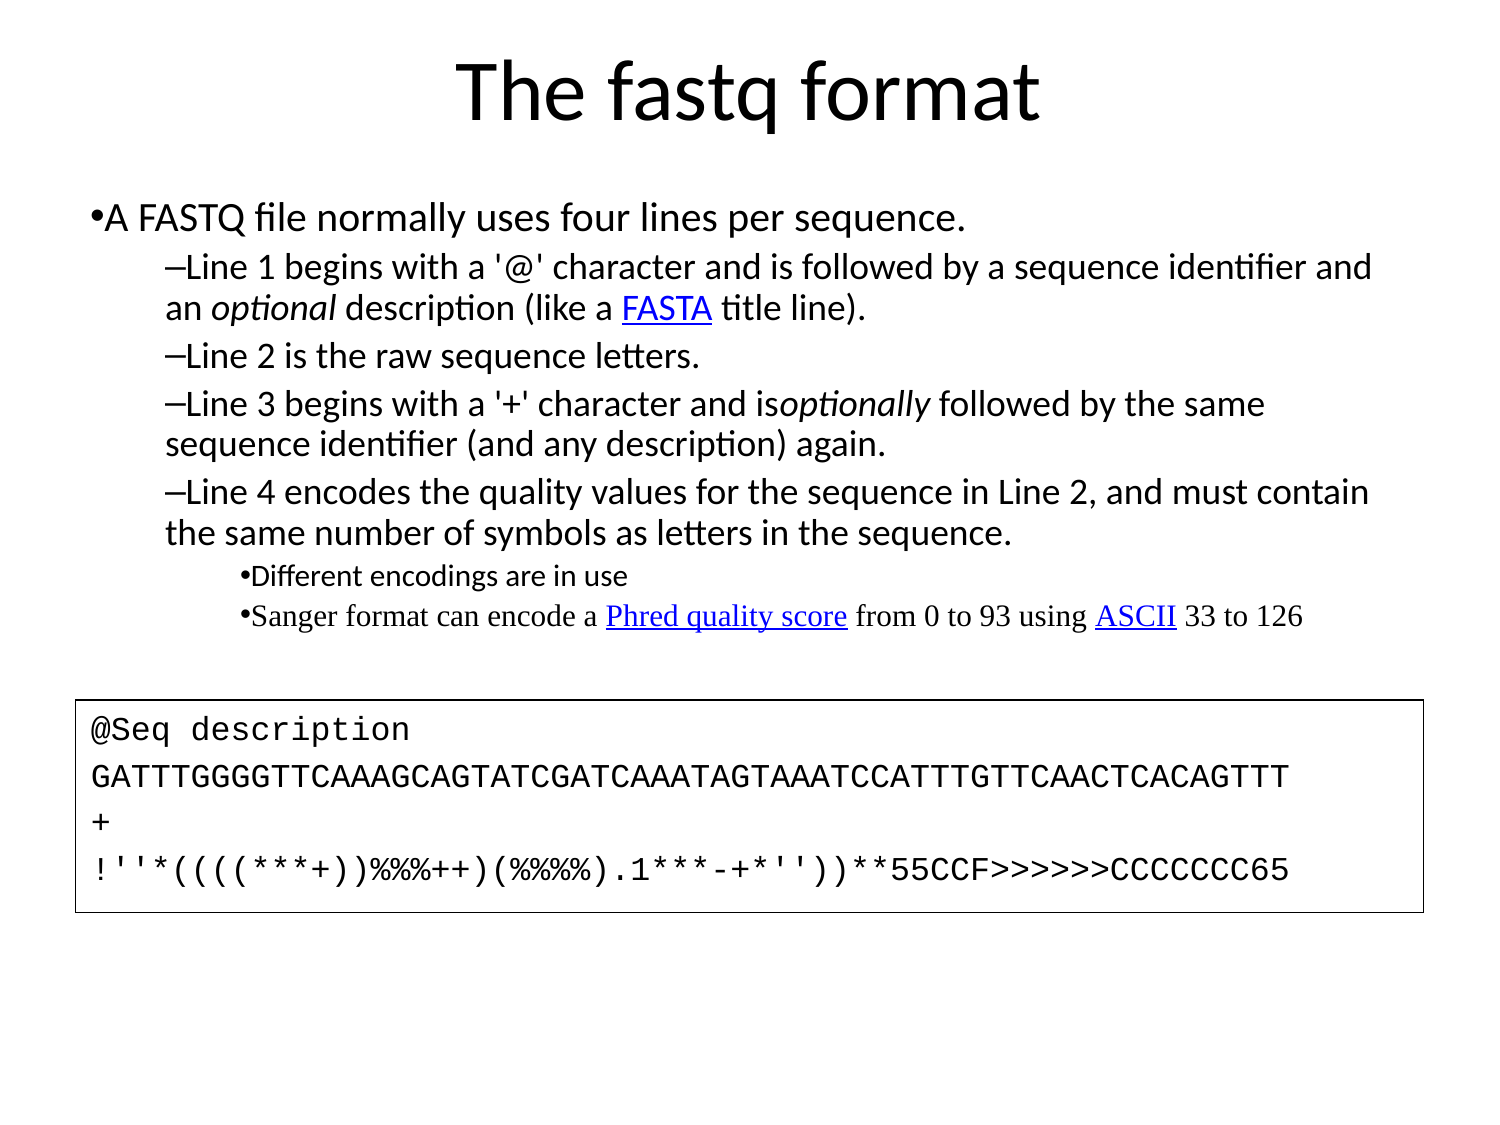

# The fastq format
A FASTQ file normally uses four lines per sequence.
Line 1 begins with a '@' character and is followed by a sequence identifier and an optional description (like a FASTA title line).
Line 2 is the raw sequence letters.
Line 3 begins with a '+' character and isoptionally followed by the same sequence identifier (and any description) again.
Line 4 encodes the quality values for the sequence in Line 2, and must contain the same number of symbols as letters in the sequence.
Different encodings are in use
Sanger format can encode a Phred quality score from 0 to 93 using ASCII 33 to 126
@Seq description
GATTTGGGGTTCAAAGCAGTATCGATCAAATAGTAAATCCATTTGTTCAACTCACAGTTT
+
!''*((((***+))%%%++)(%%%%).1***-+*''))**55CCF>>>>>>CCCCCCC65